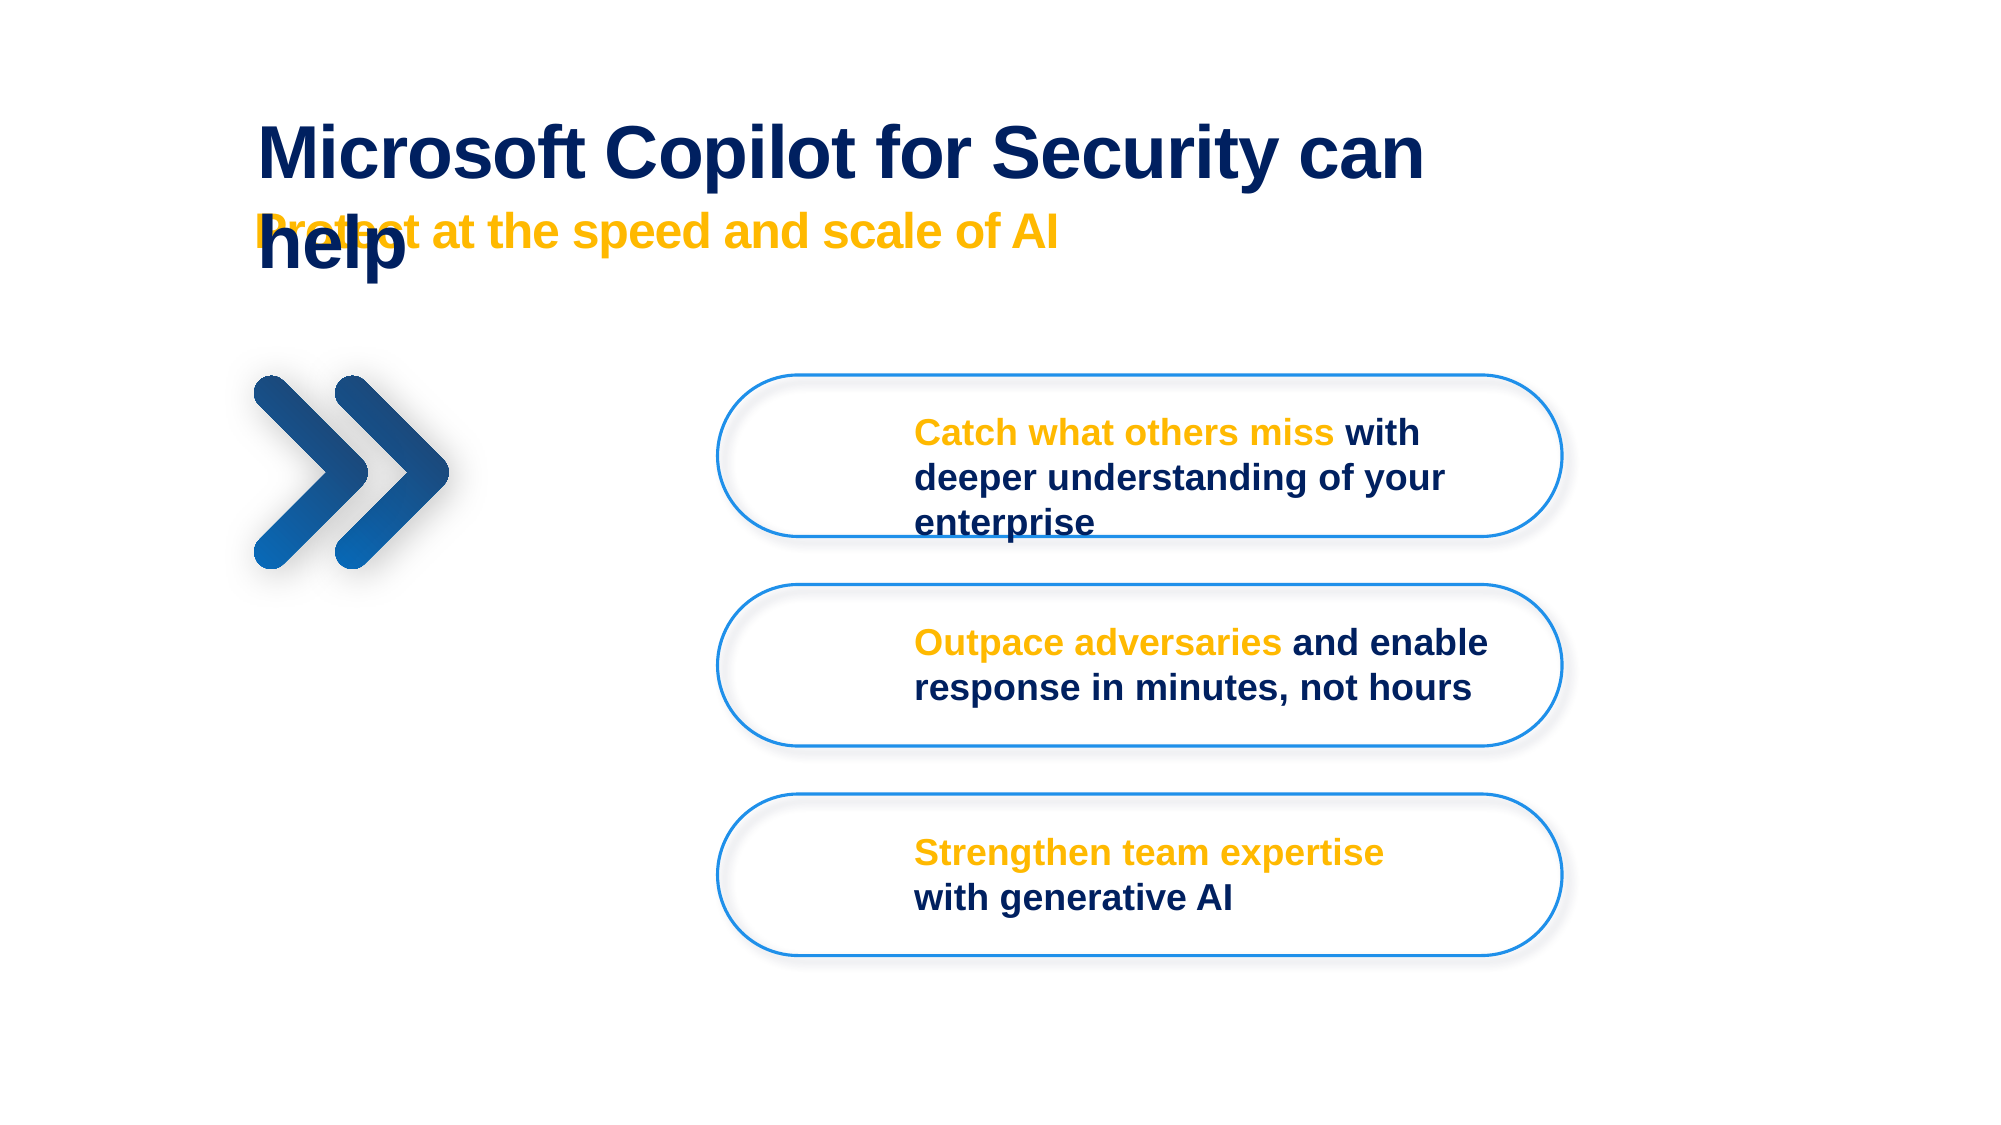

Microsoft Copilot for Security can help
Protect at the speed and scale of AI

Catch what others miss with deeper understanding of your enterprise

Outpace adversaries and enable response in minutes, not hours

Strengthen team expertise
with generative AI